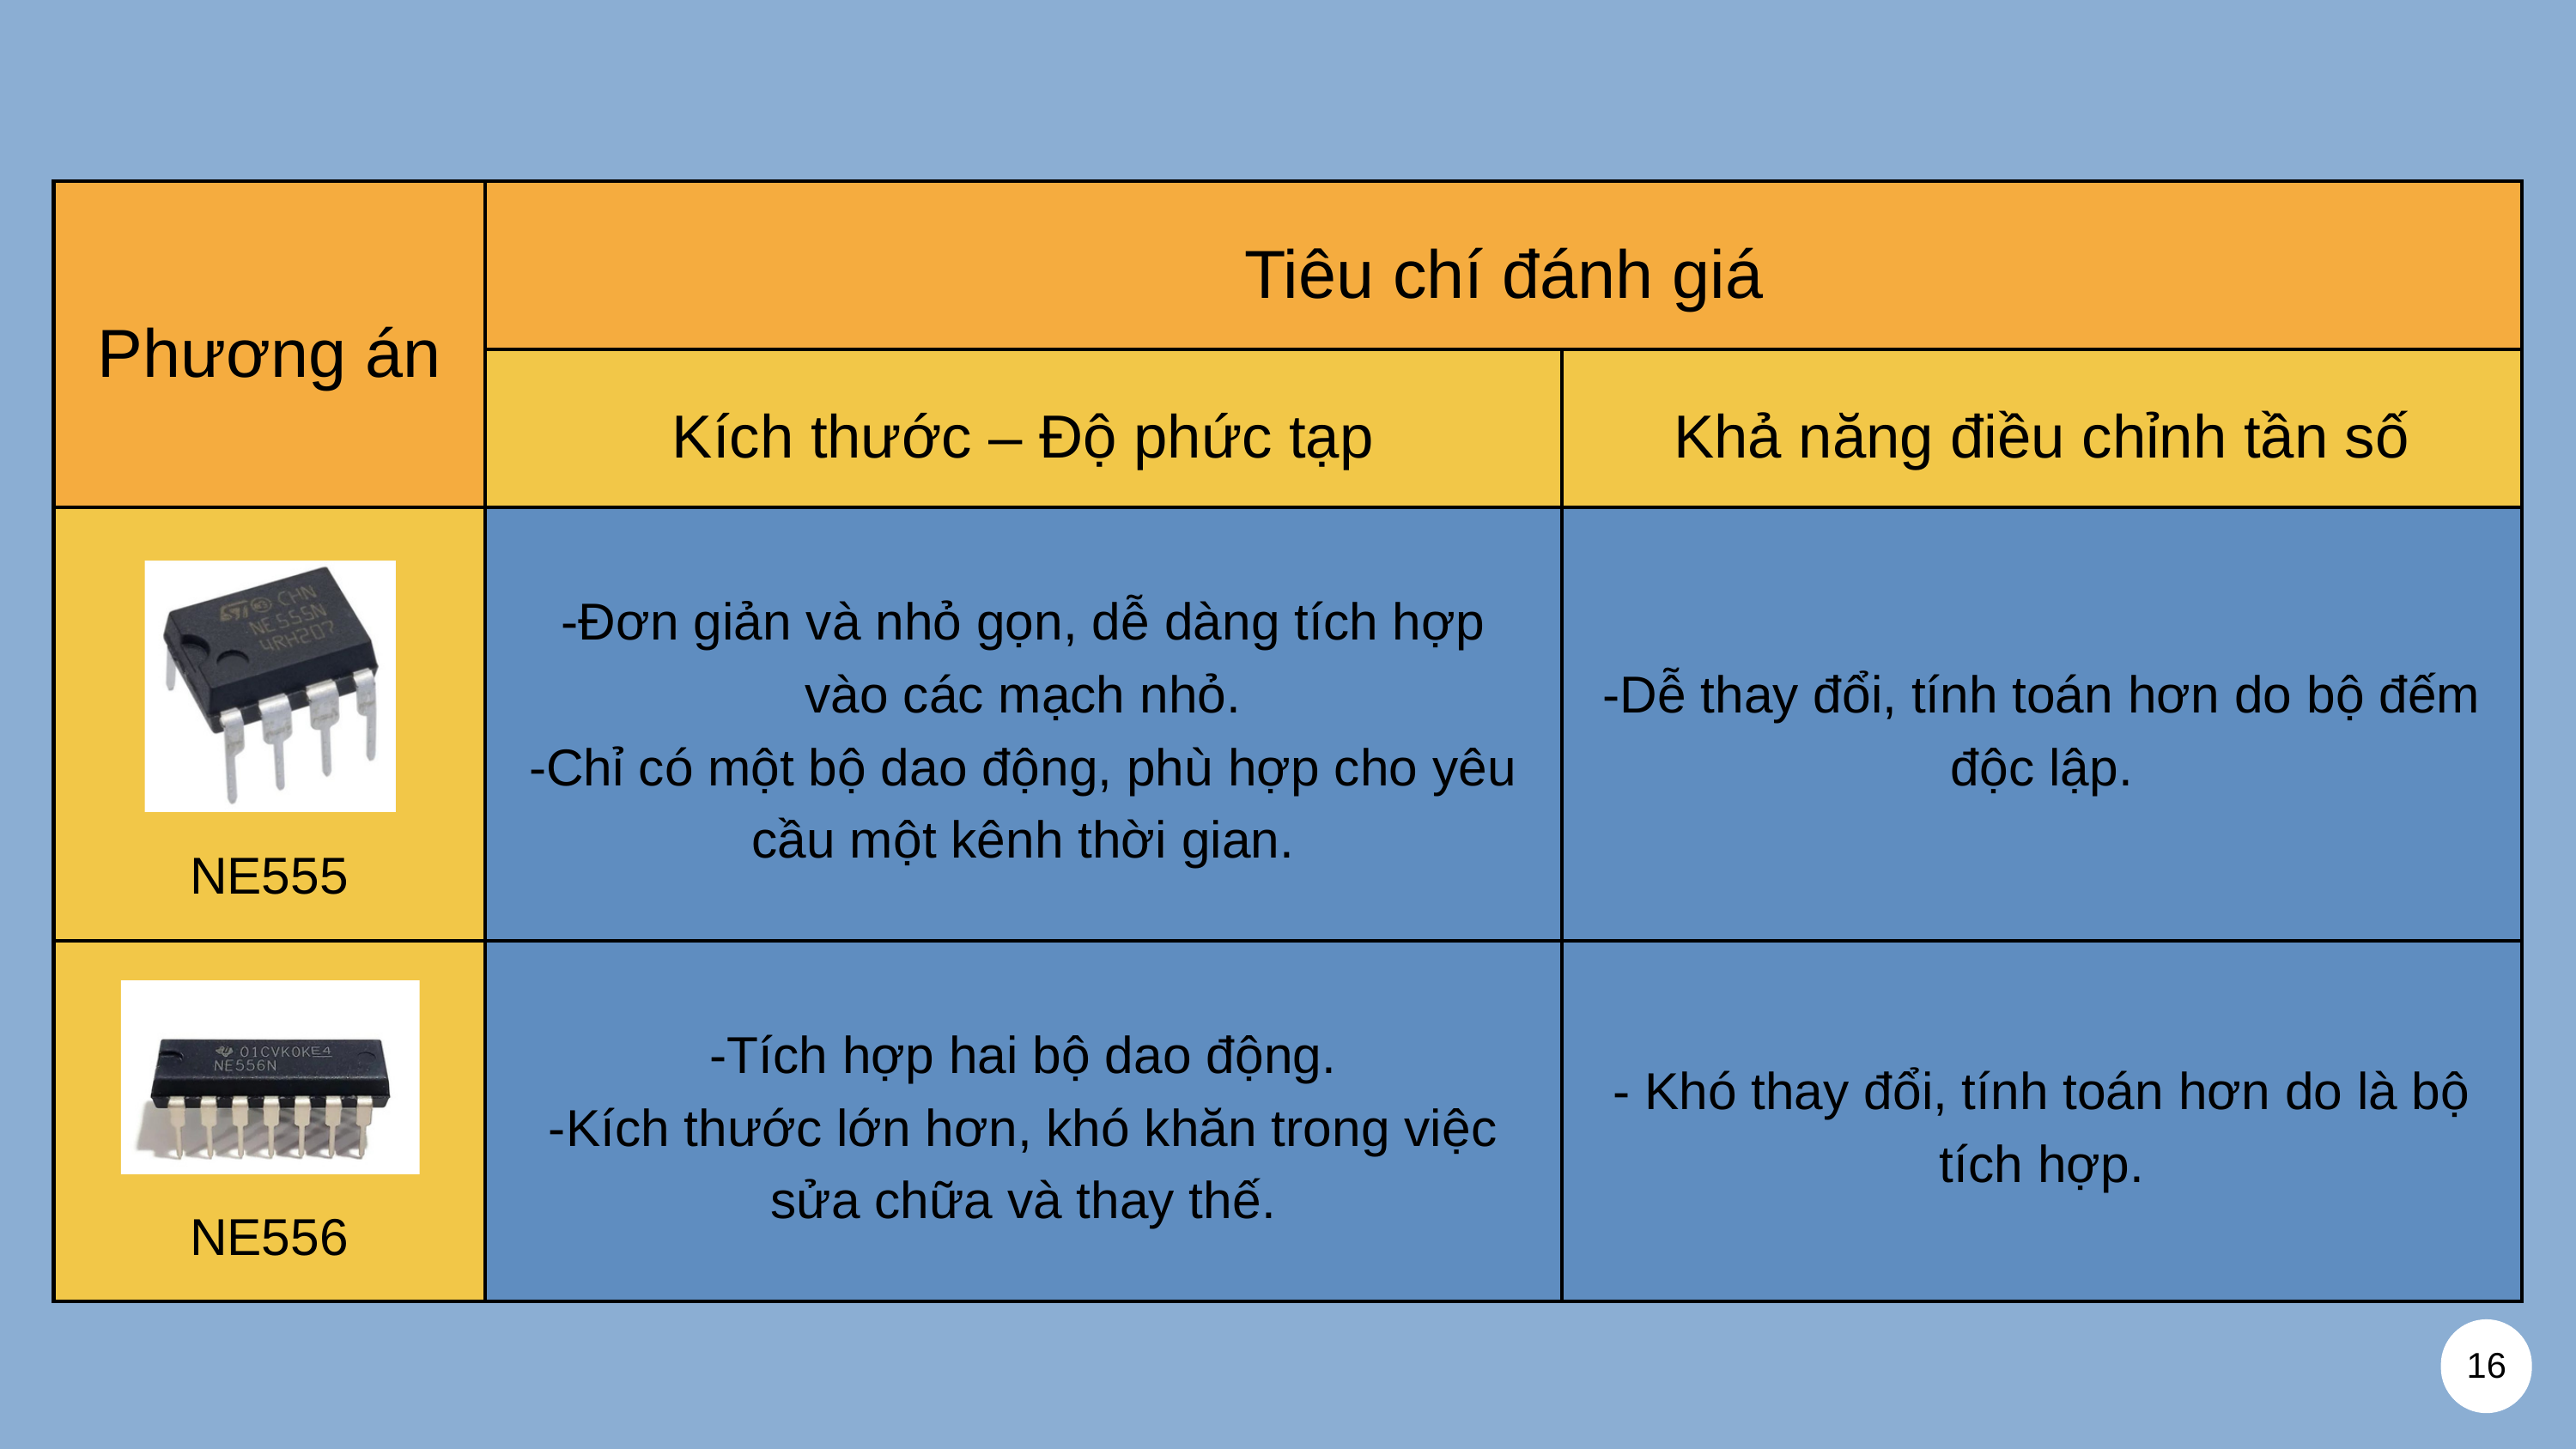

| Phương án | Tiêu chí đánh giá | Tiêu chí đánh giá |
| --- | --- | --- |
| Phương án | Kích thước – Độ phức tạp | Khả năng điều chỉnh tần số |
| NE555 | -Đơn giản và nhỏ gọn, dễ dàng tích hợp vào các mạch nhỏ. -Chỉ có một bộ dao động, phù hợp cho yêu cầu một kênh thời gian. | -Dễ thay đổi, tính toán hơn do bộ đếm độc lập. |
| NE556 | -Tích hợp hai bộ dao động. -Kích thước lớn hơn, khó khăn trong việc sửa chữa và thay thế. | - Khó thay đổi, tính toán hơn do là bộ tích hợp. |

16